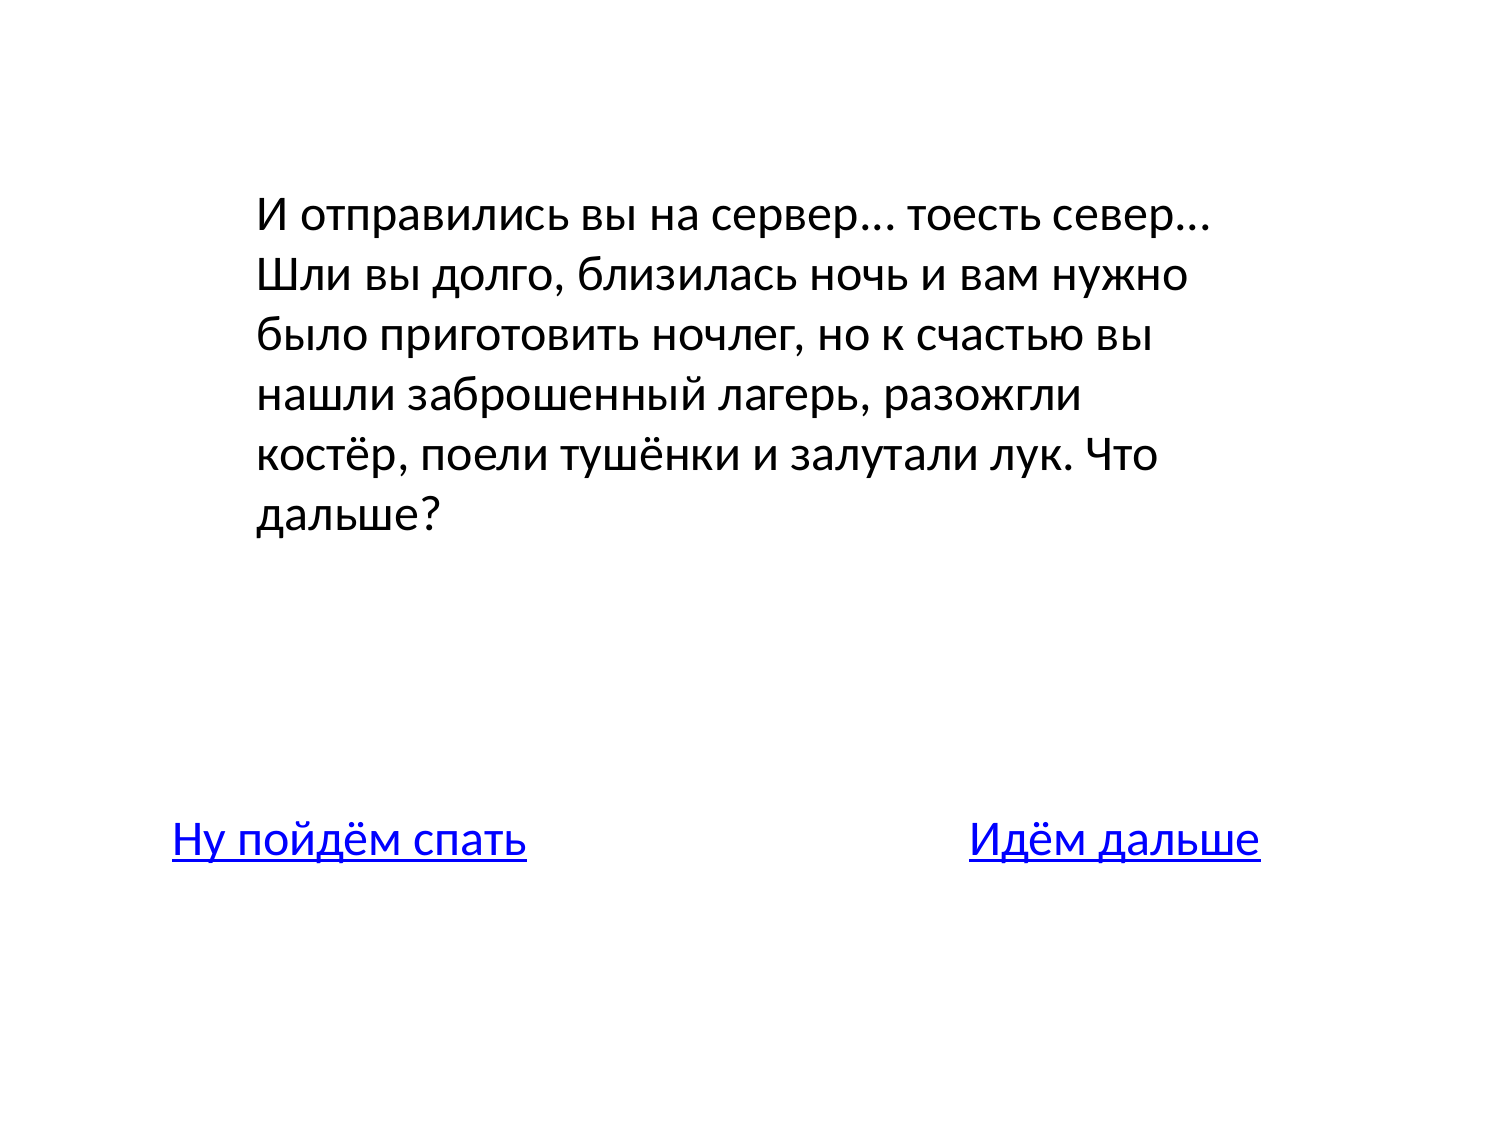

И отправились вы на сервер... тоесть север... Шли вы долго, близилась ночь и вам нужно было приготовить ночлег, но к счастью вы нашли заброшенный лагерь, разожгли костёр, поели тушёнки и залутали лук. Что дальше?
Ну пойдём спать
Идём дальше